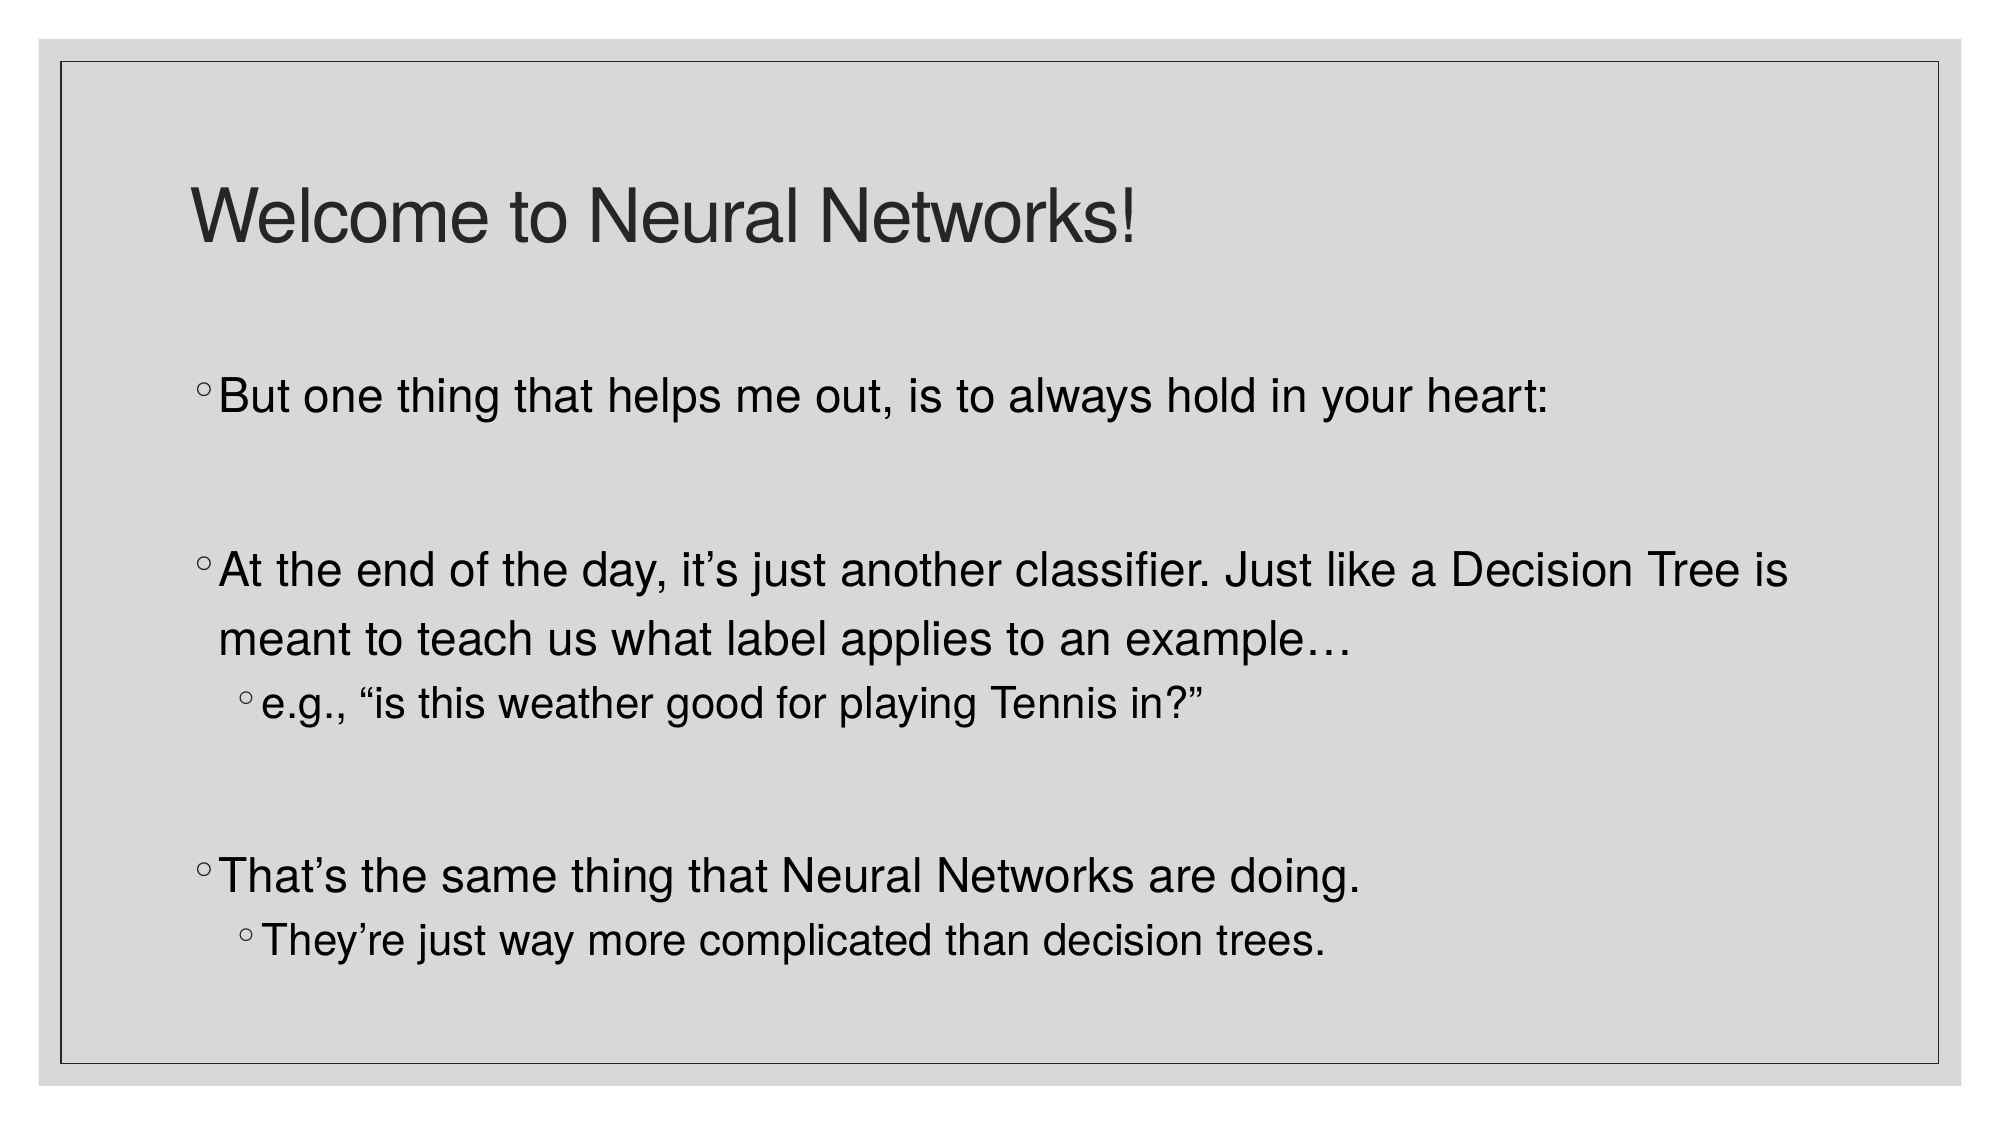

# Welcome to Neural Networks!
But one thing that helps me out, is to always hold in your heart:

At the end of the day, it’s just another classifier. Just like a Decision Tree is meant to teach us what label applies to an example…
e.g., “is this weather good for playing Tennis in?”

That’s the same thing that Neural Networks are doing.
They’re just way more complicated than decision trees.